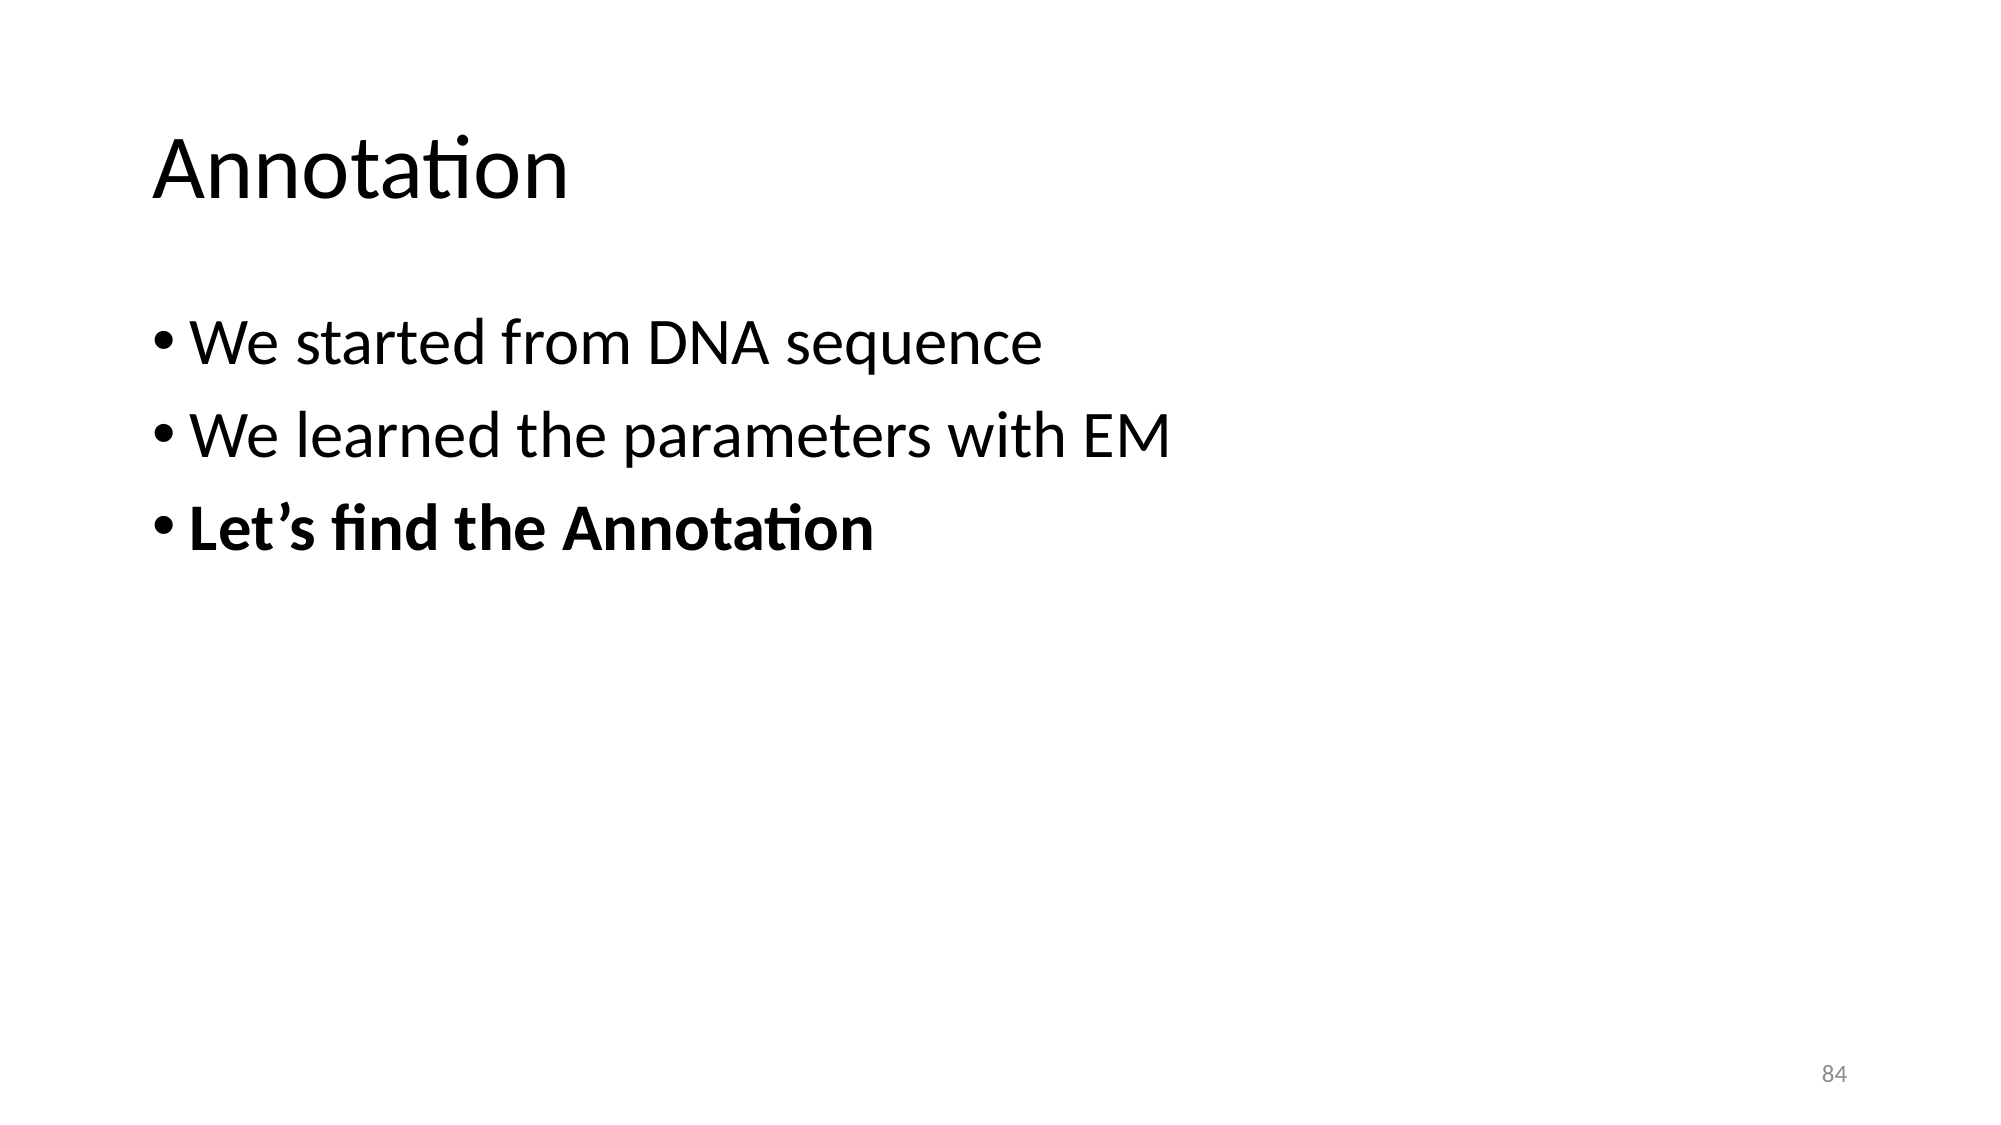

# Annotation
We started from DNA sequence
We learned the parameters with EM
Let’s find the Annotation
84